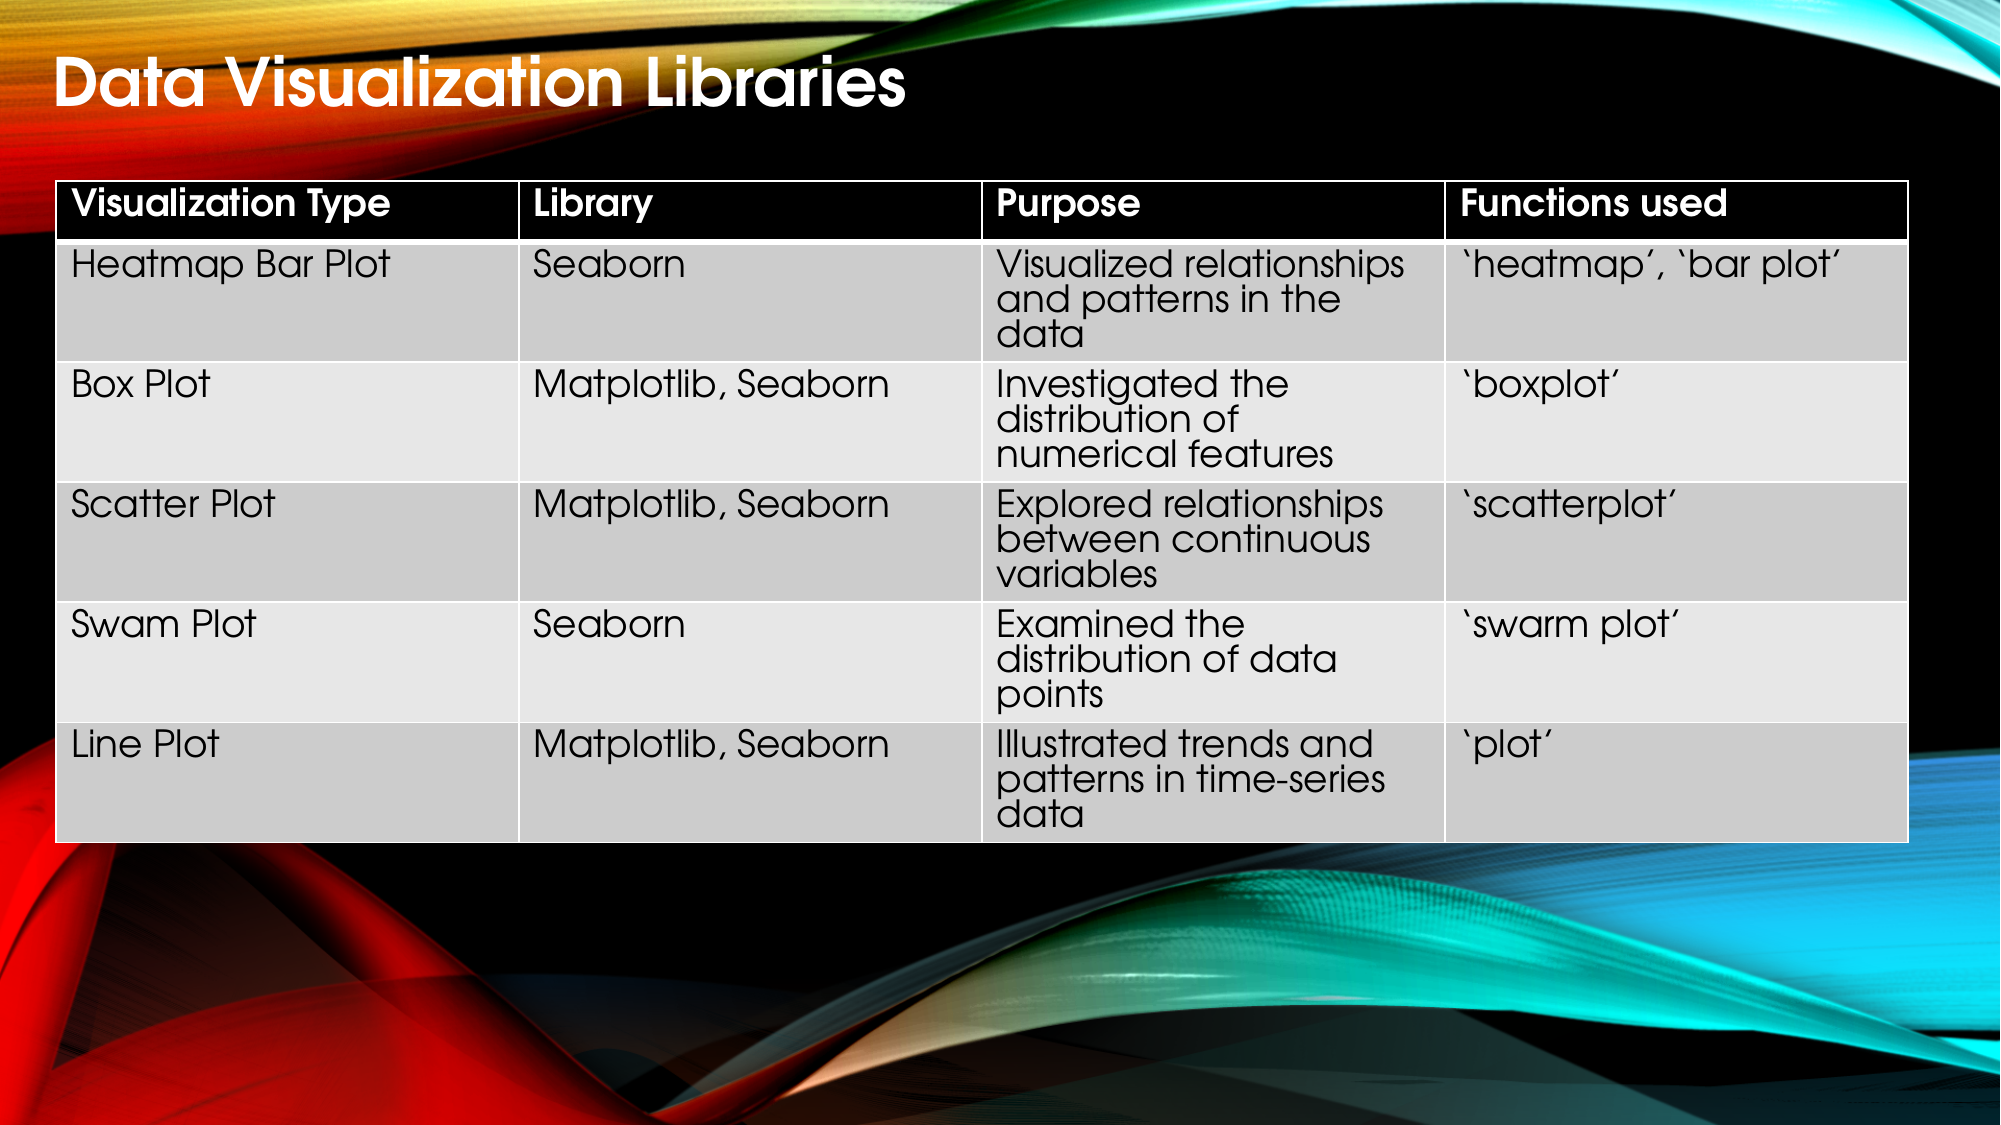

Data Visualization Libraries
| Visualization Type | Library | Purpose | Functions used |
| --- | --- | --- | --- |
| Heatmap Bar Plot | Seaborn | Visualized relationships and patterns in the data | ‘heatmap’, ‘bar plot’ |
| Box Plot | Matplotlib, Seaborn | Investigated the distribution of numerical features | ‘boxplot’ |
| Scatter Plot | Matplotlib, Seaborn | Explored relationships between continuous variables | ‘scatterplot’ |
| Swam Plot | Seaborn | Examined the distribution of data points | ‘swarm plot’ |
| Line Plot | Matplotlib, Seaborn | Illustrated trends and patterns in time-series data | ‘plot’ |